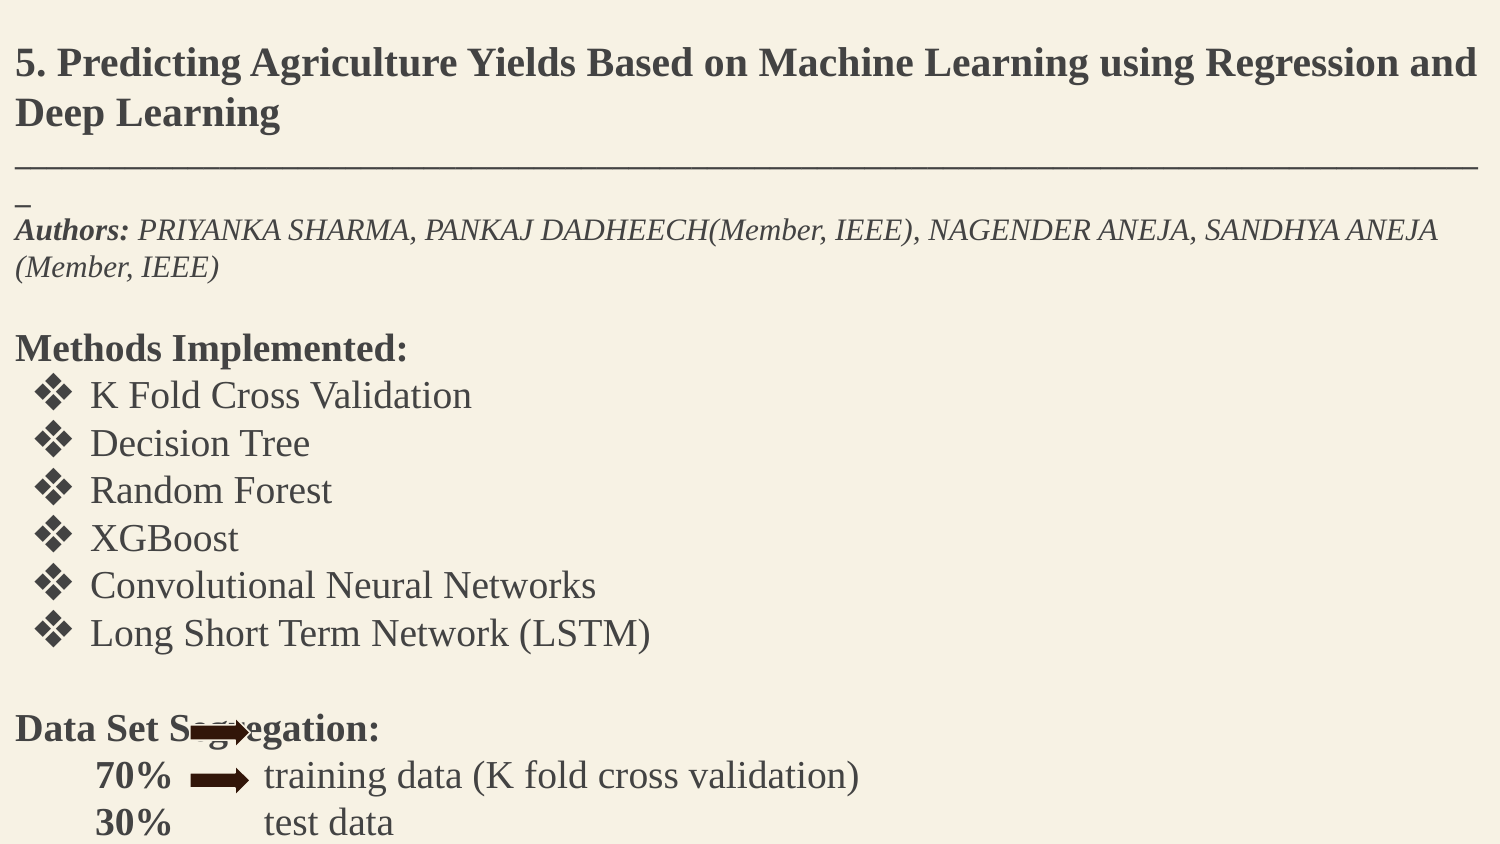

# 5. Predicting Agriculture Yields Based on Machine Learning using Regression and
Deep Learning
______________________________________________________________________________________________
Authors: PRIYANKA SHARMA, PANKAJ DADHEECH(Member, IEEE), NAGENDER ANEJA, SANDHYA ANEJA (Member, IEEE)

Methods Implemented:
K Fold Cross Validation
Decision Tree
Random Forest
XGBoost
Convolutional Neural Networks
Long Short Term Network (LSTM)

Data Set Segregation:
        70%         training data (K fold cross validation)
        30%         test data